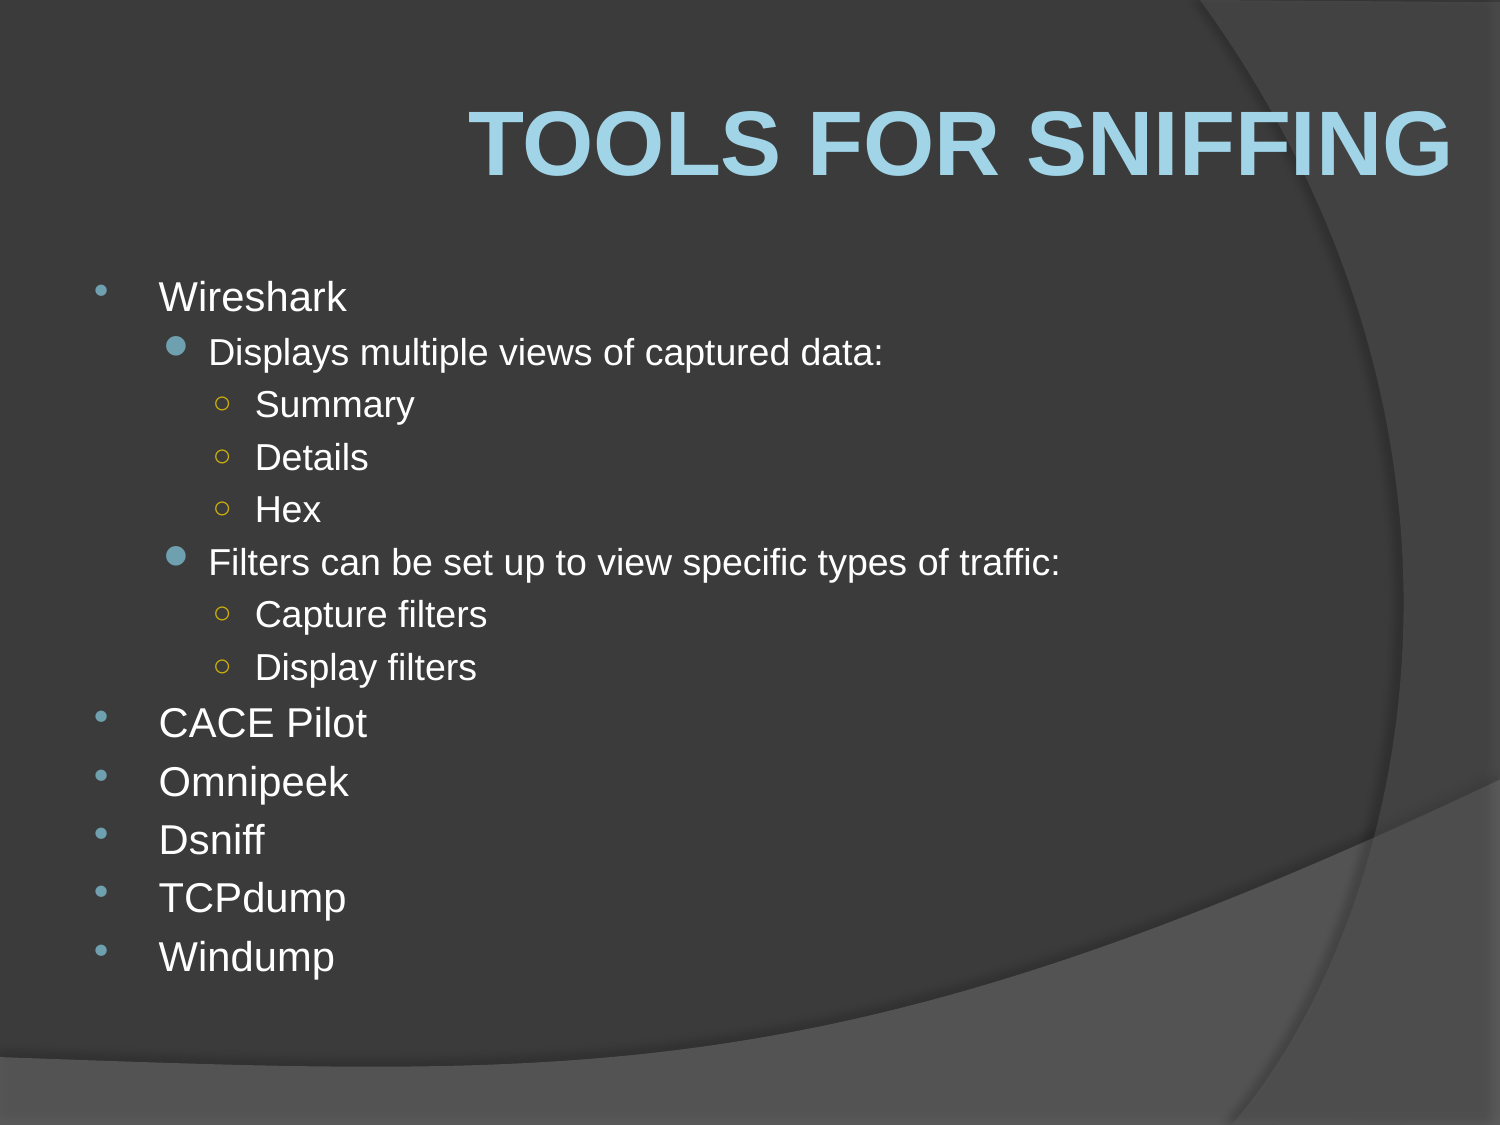

# Tools for Sniffing
Wireshark
Displays multiple views of captured data:
Summary
Details
Hex
Filters can be set up to view specific types of traffic:
Capture filters
Display filters
CACE Pilot
Omnipeek
Dsniff
TCPdump
Windump